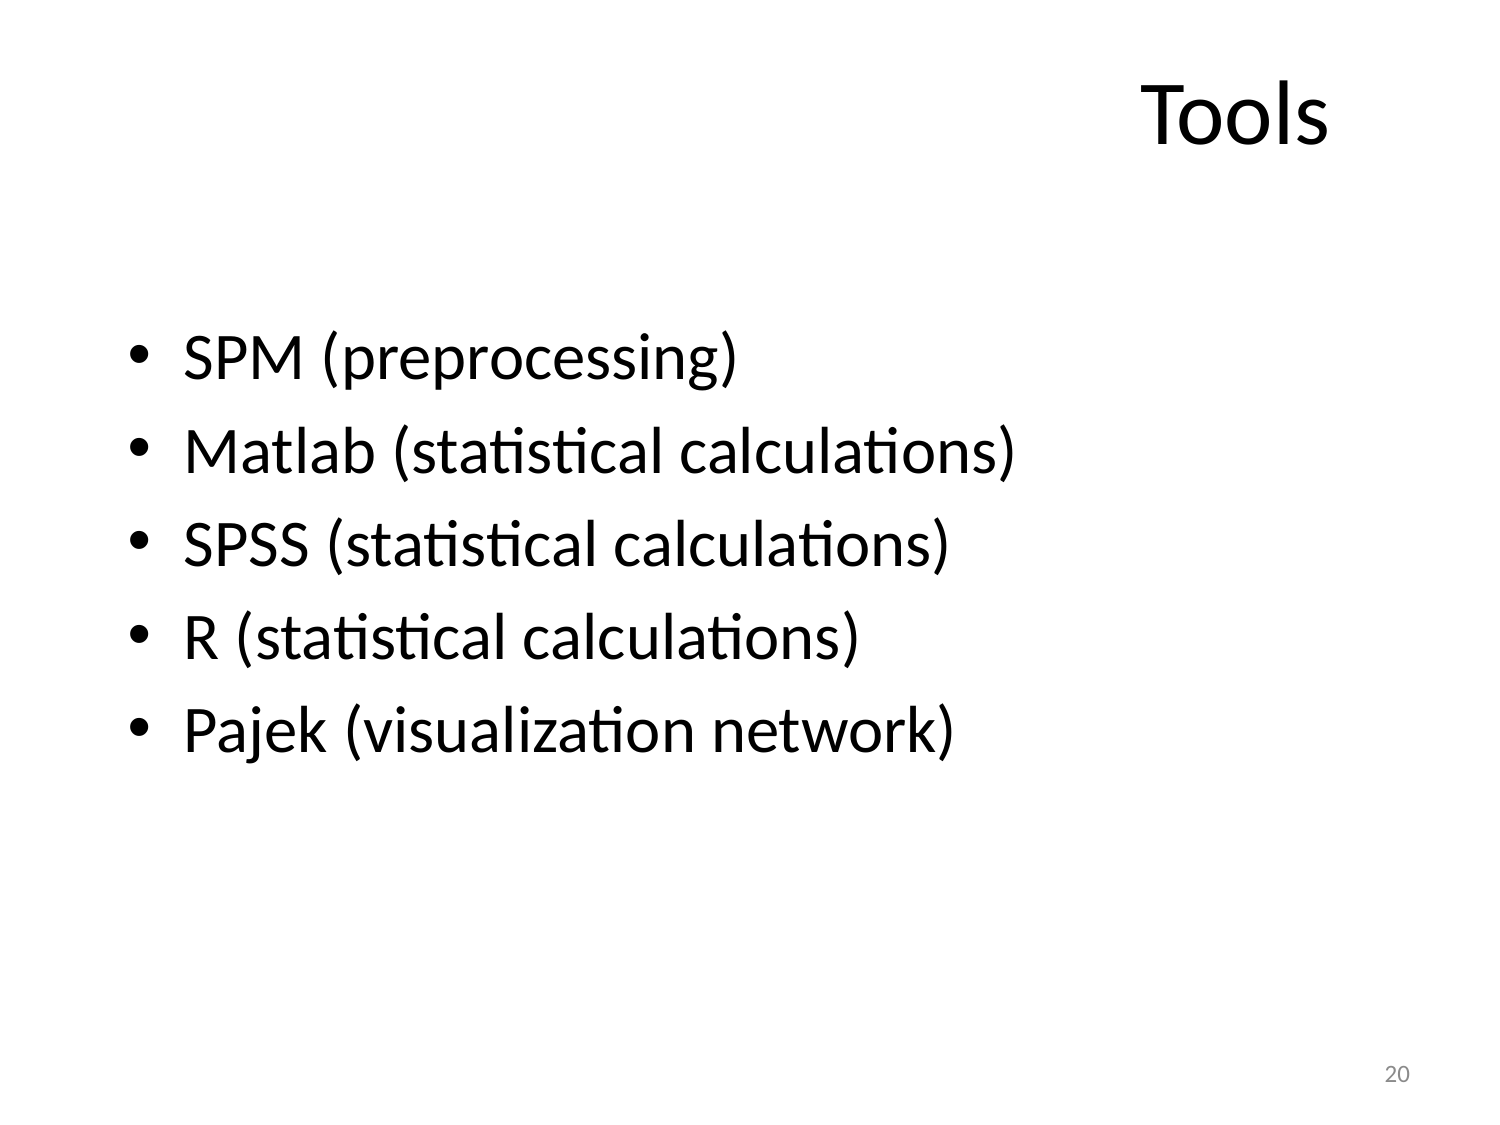

Tools
# SPM (preprocessing)
Matlab (statistical calculations)
SPSS (statistical calculations)
R (statistical calculations)
Pajek (visualization network)
20